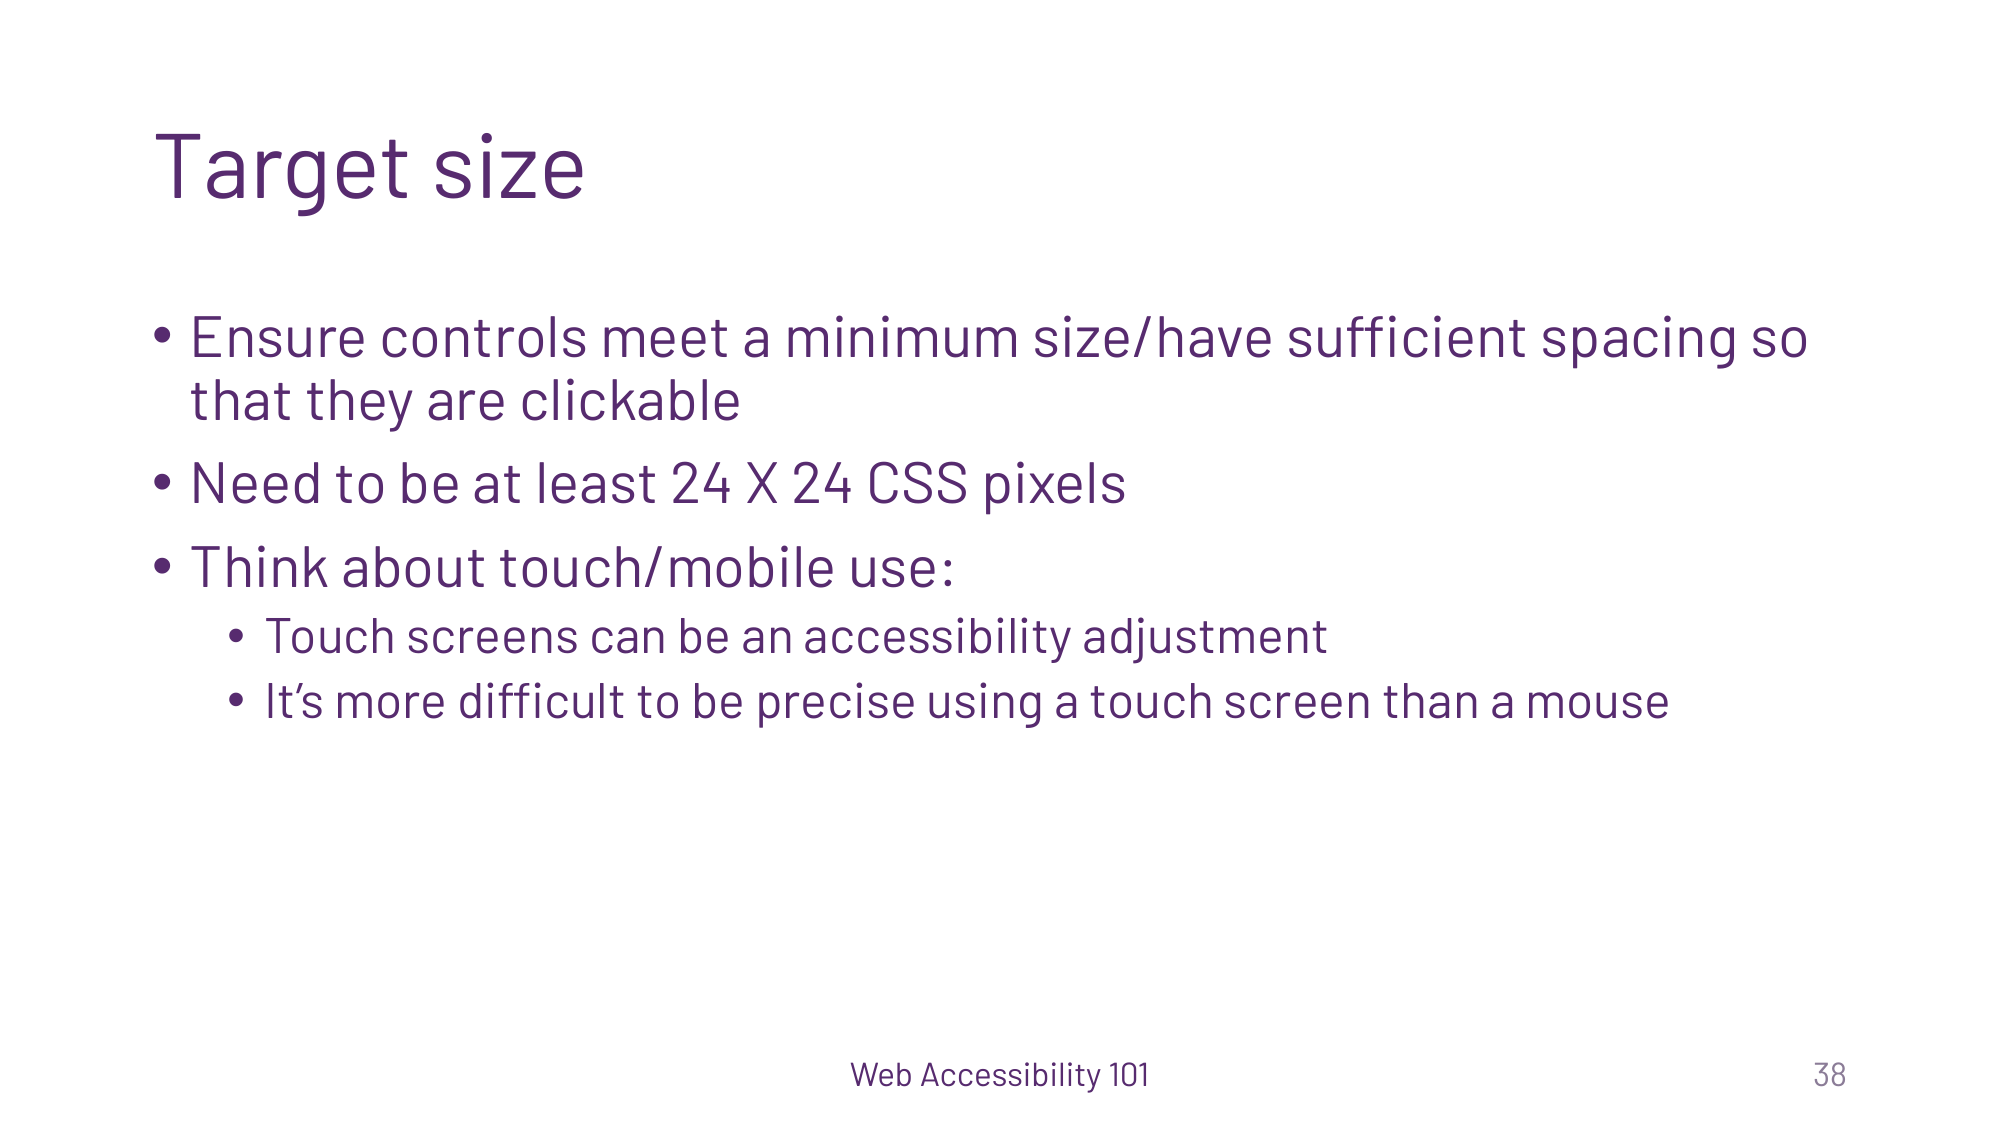

# Target size
Ensure controls meet a minimum size/have sufficient spacing so that they are clickable
Need to be at least 24 X 24 CSS pixels
Think about touch/mobile use:
Touch screens can be an accessibility adjustment
It’s more difficult to be precise using a touch screen than a mouse
Web Accessibility 101
38